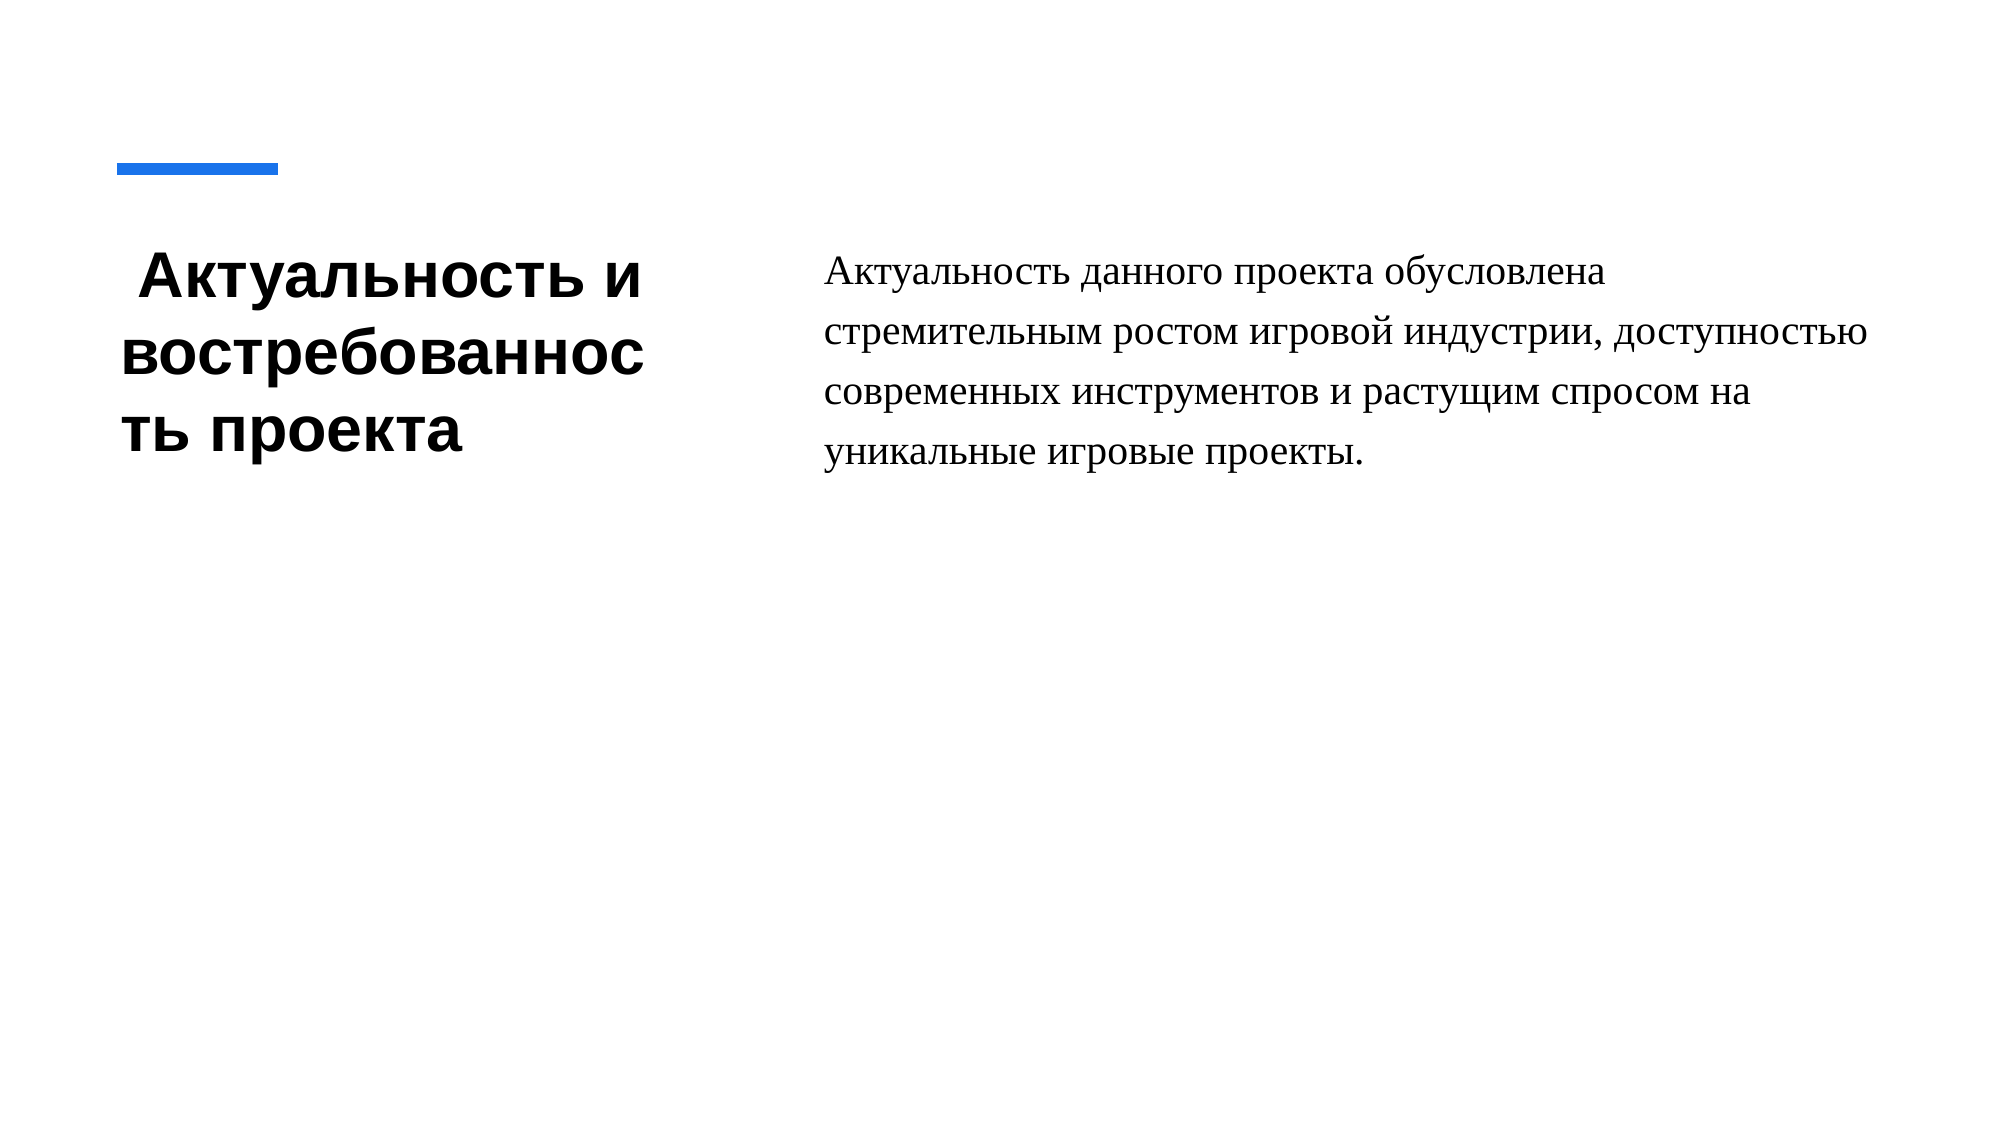

# Актуальность и востребованность проекта

Актуальность данного проекта обусловлена стремительным ростом игровой индустрии, доступностью современных инструментов и растущим спросом на уникальные игровые проекты.